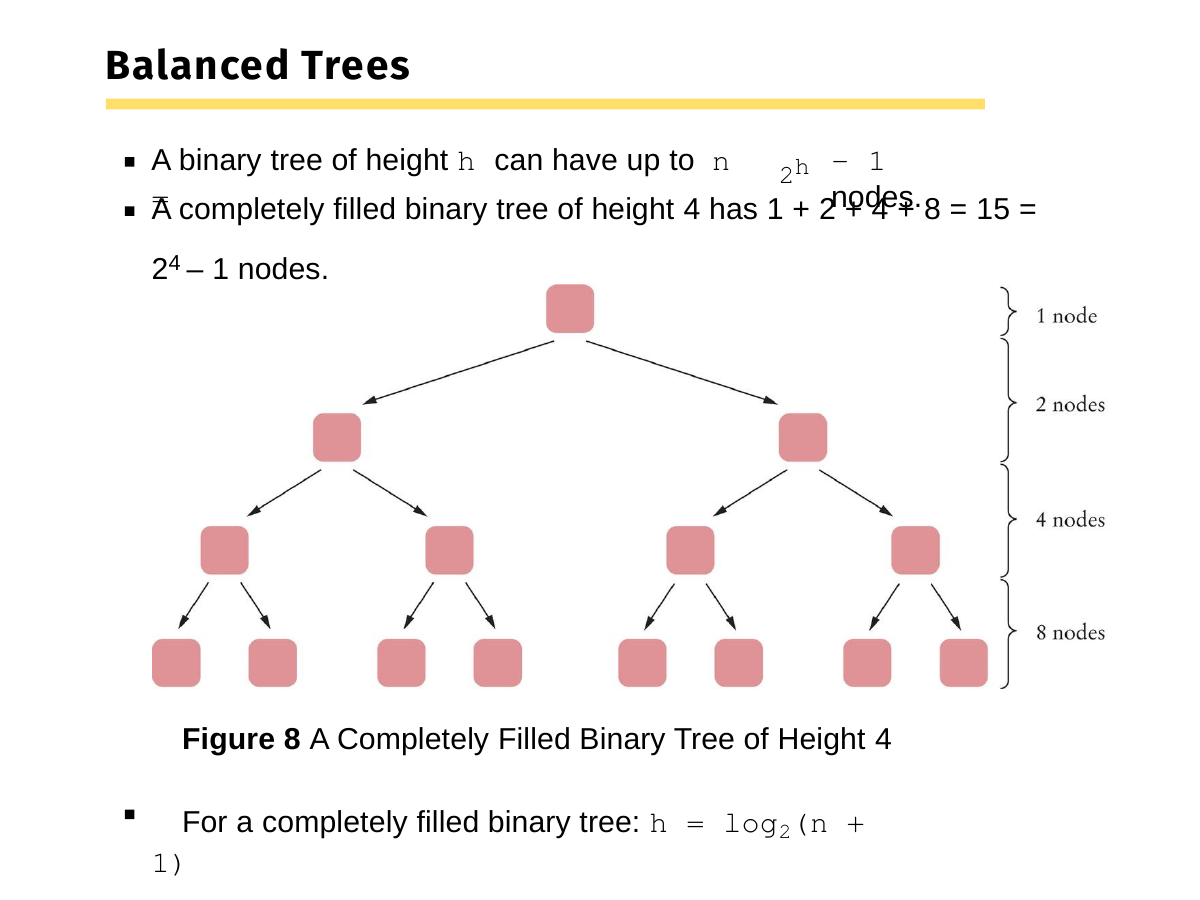

# Balanced Trees

2h
A binary tree of height h can have up to  n =
– 1 nodes.

A completely filled binary tree of height 4 has 1 + 2 + 4 + 8 = 15 =
24 – 1 nodes.

Figure 8 A Completely Filled Binary Tree of Height 4

For a completely filled binary tree: h = log2(n + 1)